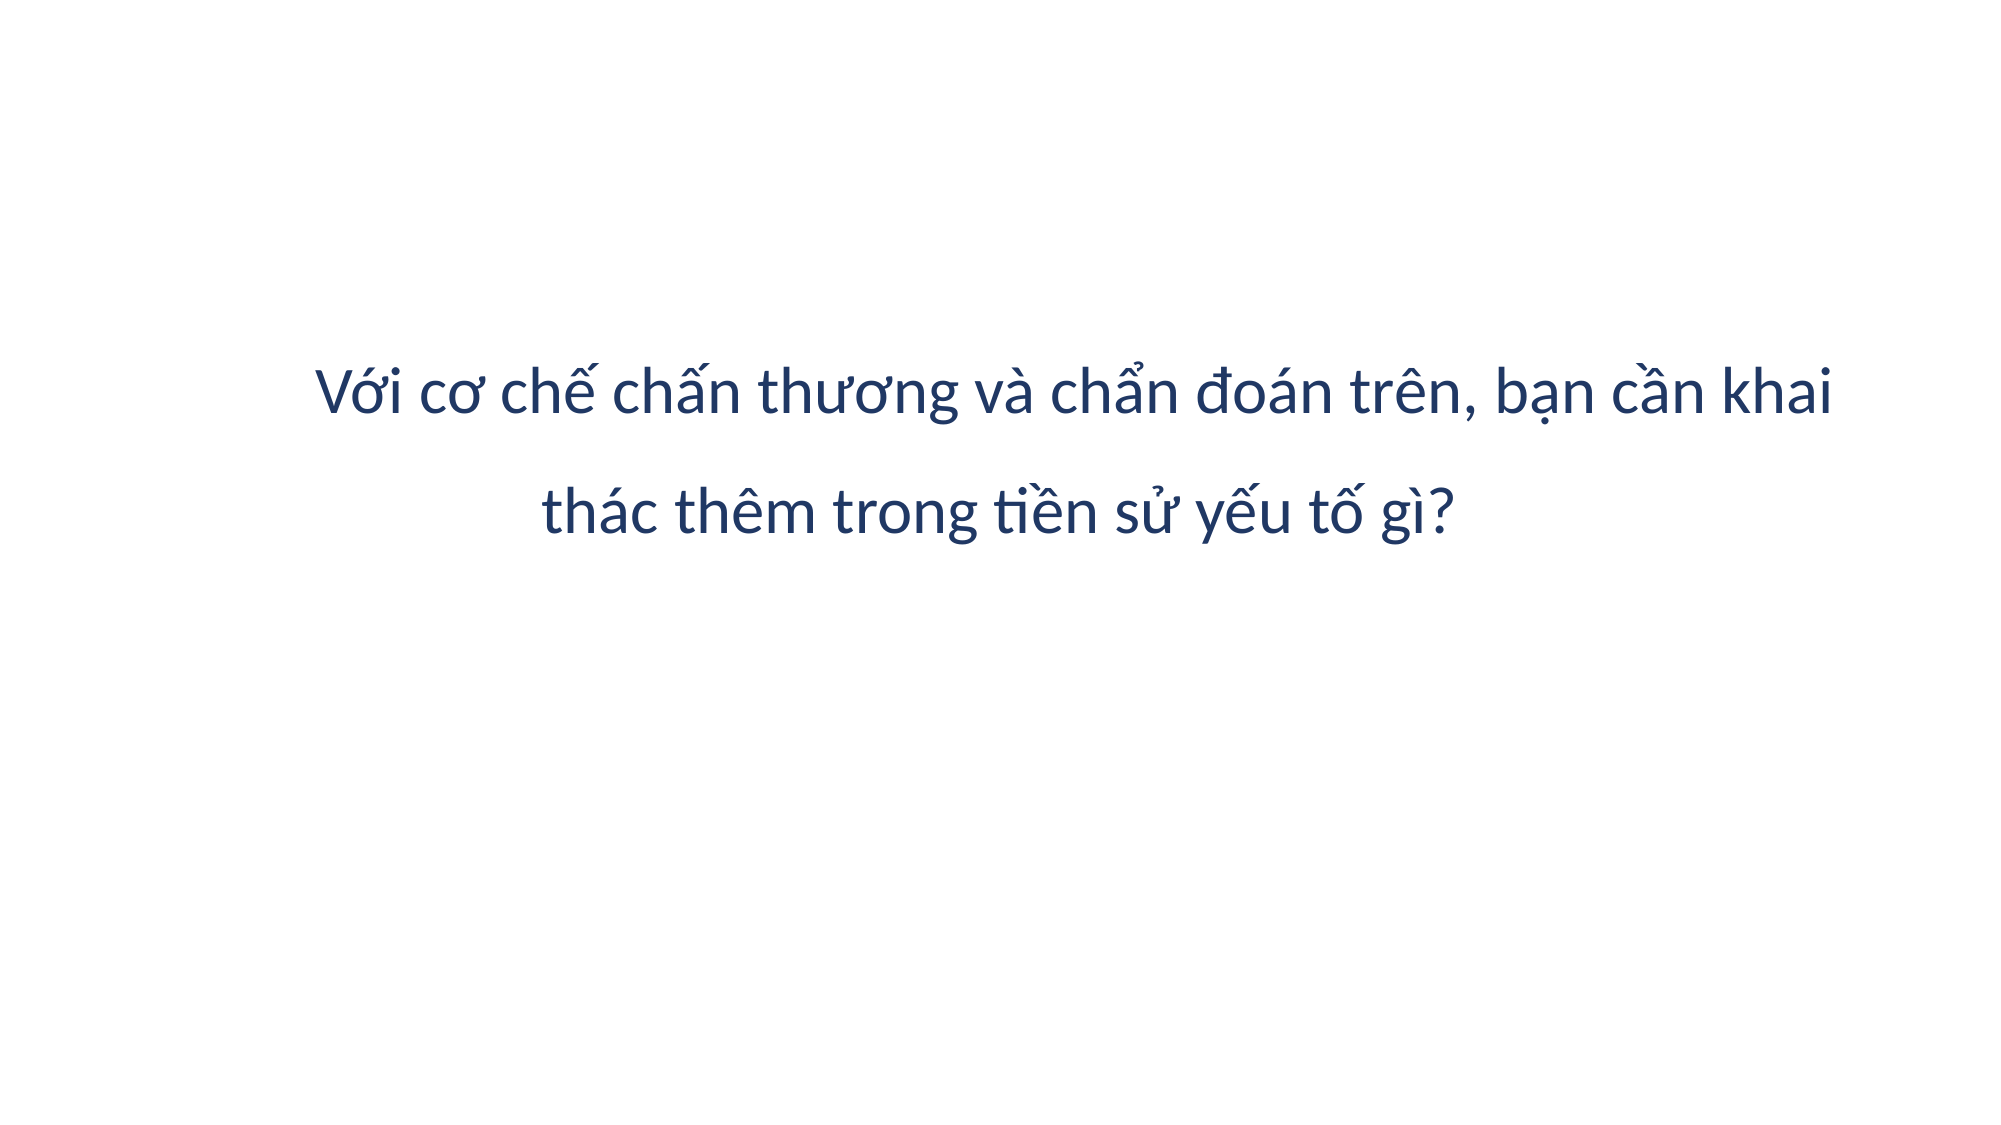

Với cơ chế chấn thương và chẩn đoán trên, bạn cần khai thác thêm trong tiền sử yếu tố gì?